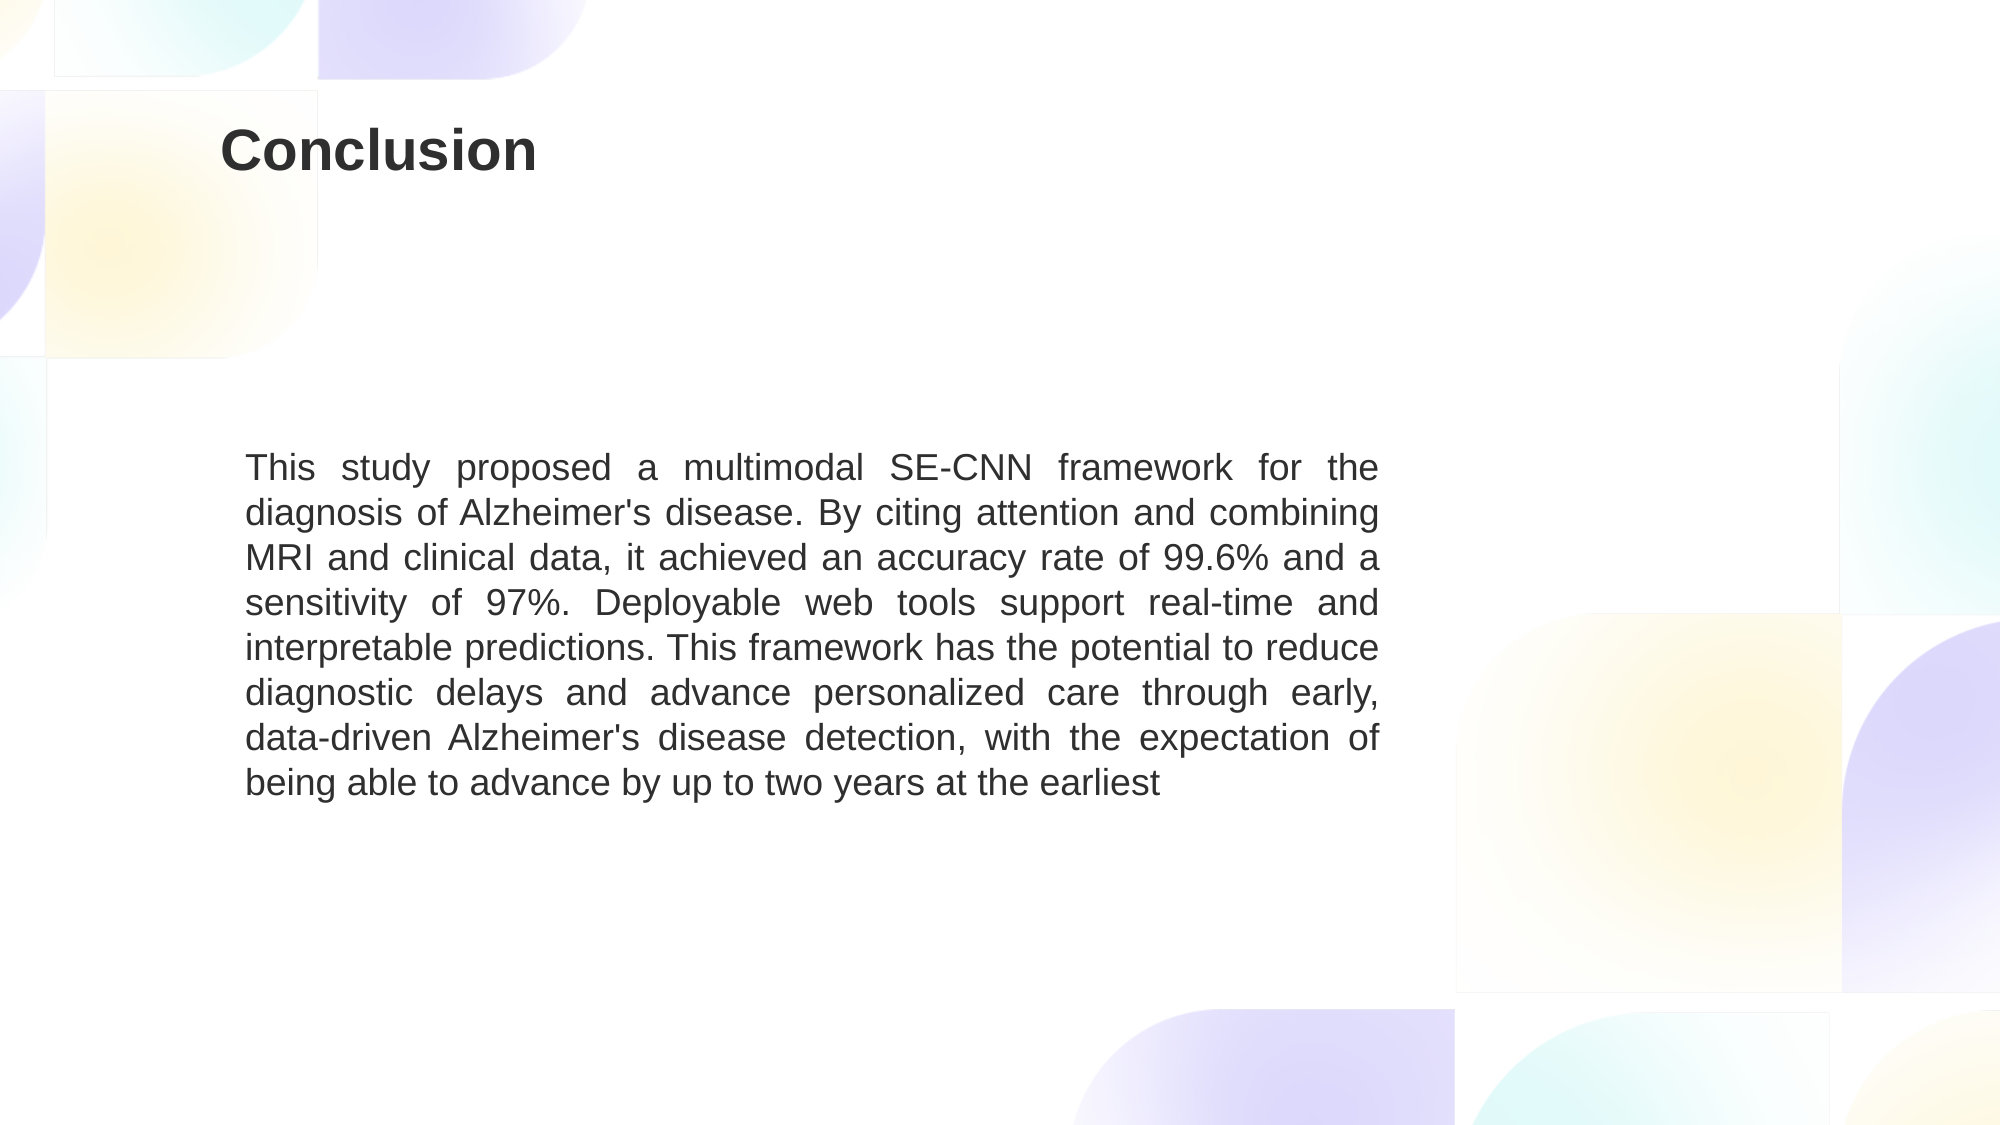

# Conclusion
This study proposed a multimodal SE-CNN framework for the diagnosis of Alzheimer's disease. By citing attention and combining MRI and clinical data, it achieved an accuracy rate of 99.6% and a sensitivity of 97%. Deployable web tools support real-time and interpretable predictions. This framework has the potential to reduce diagnostic delays and advance personalized care through early, data-driven Alzheimer's disease detection, with the expectation of being able to advance by up to two years at the earliest